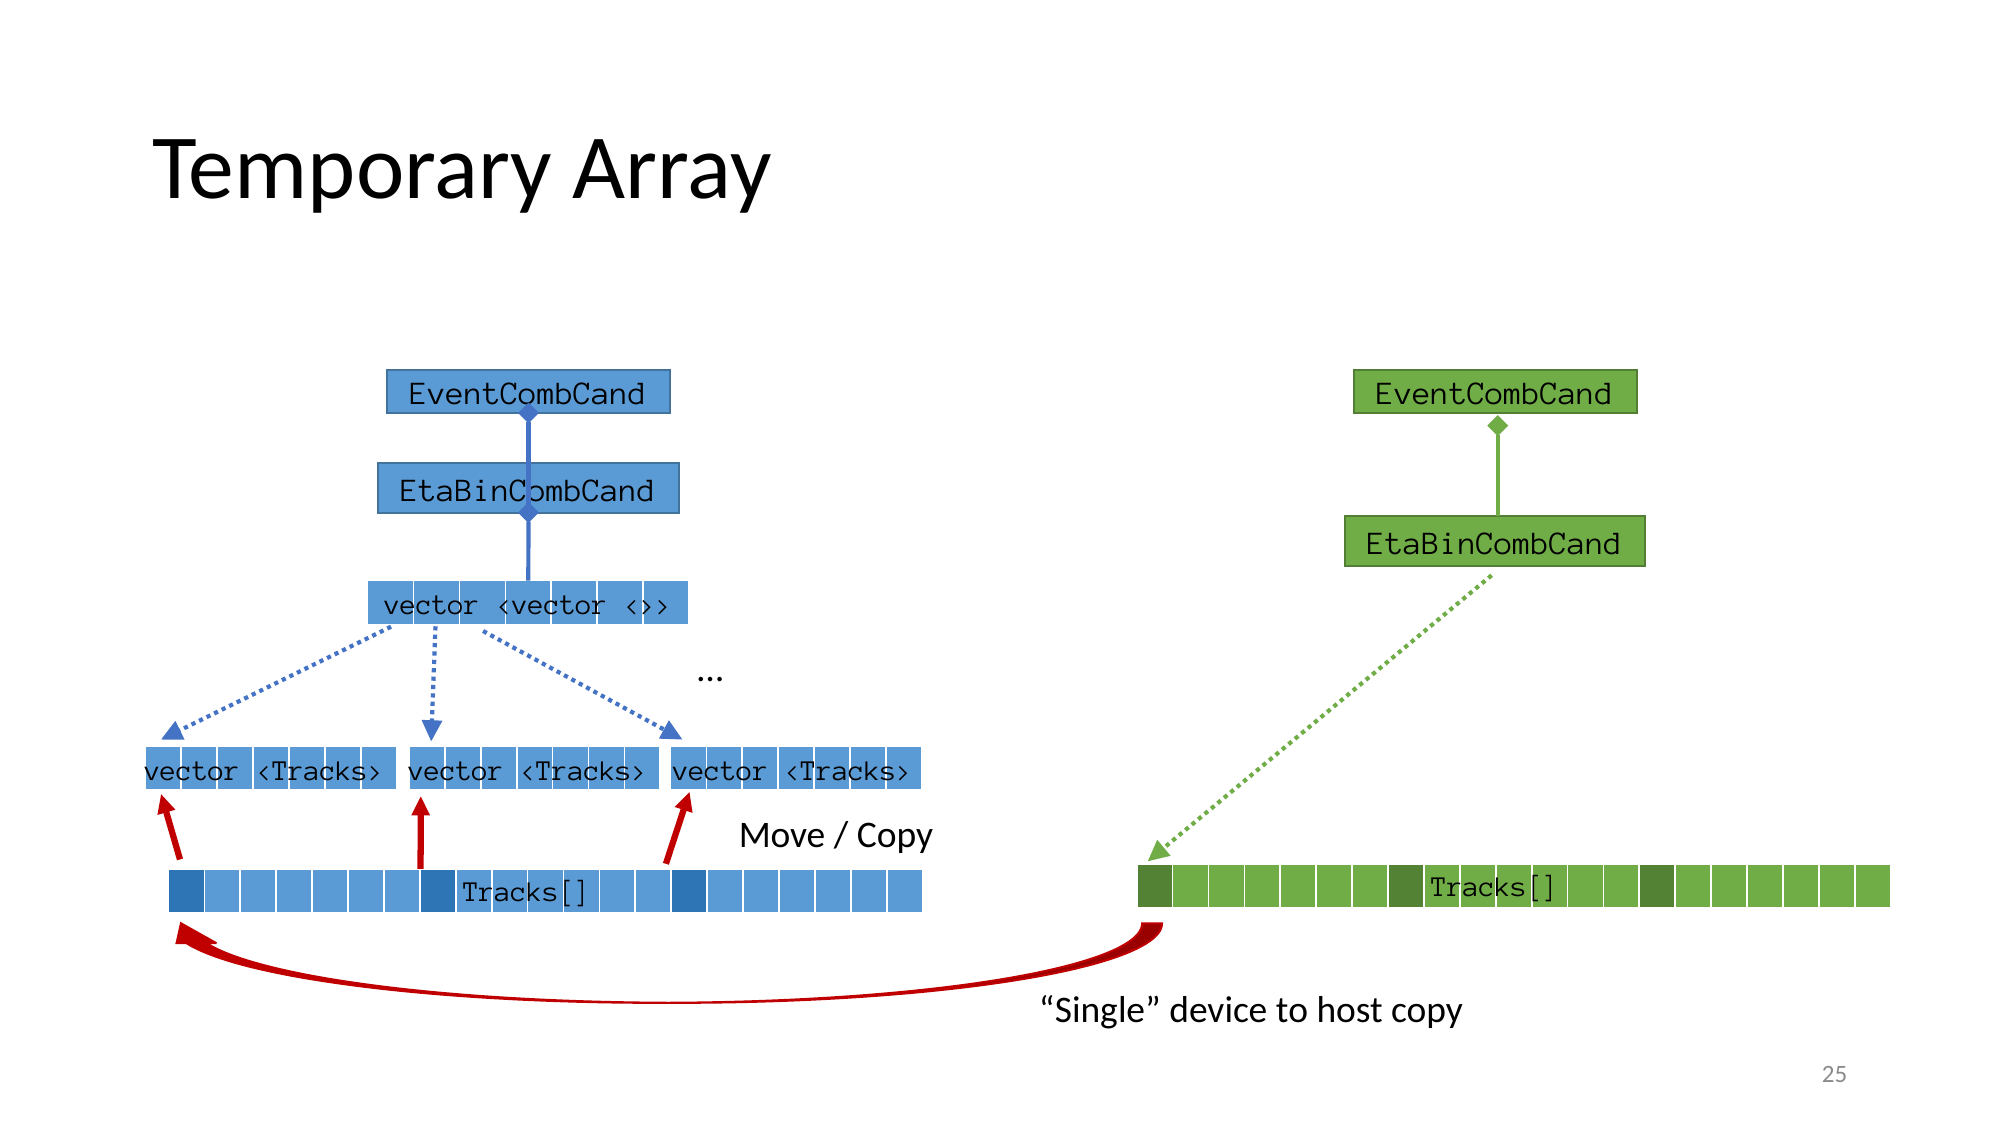

# Temporary Array
EventCombCand
EventCombCand
EtaBinCombCand
EtaBinCombCand
vector <vector <>>
|  |  |  |  |  |  |  |
| --- | --- | --- | --- | --- | --- | --- |
…
vector <Tracks>
vector <Tracks>
vector <Tracks>
|  |  |  |  |  |  |  |
| --- | --- | --- | --- | --- | --- | --- |
|  |  |  |  |  |  |  |
| --- | --- | --- | --- | --- | --- | --- |
|  |  |  |  |  |  |  |
| --- | --- | --- | --- | --- | --- | --- |
Move / Copy
Tracks[]
|  |  |  |  |  |  |  |  |  |  |  |  |  |  |  |  |  |  |  |  |  |
| --- | --- | --- | --- | --- | --- | --- | --- | --- | --- | --- | --- | --- | --- | --- | --- | --- | --- | --- | --- | --- |
Tracks[]
|  |  |  |  |  |  |  |  |  |  |  |  |  |  |  |  |  |  |  |  |  |
| --- | --- | --- | --- | --- | --- | --- | --- | --- | --- | --- | --- | --- | --- | --- | --- | --- | --- | --- | --- | --- |

“Single” device to host copy
25